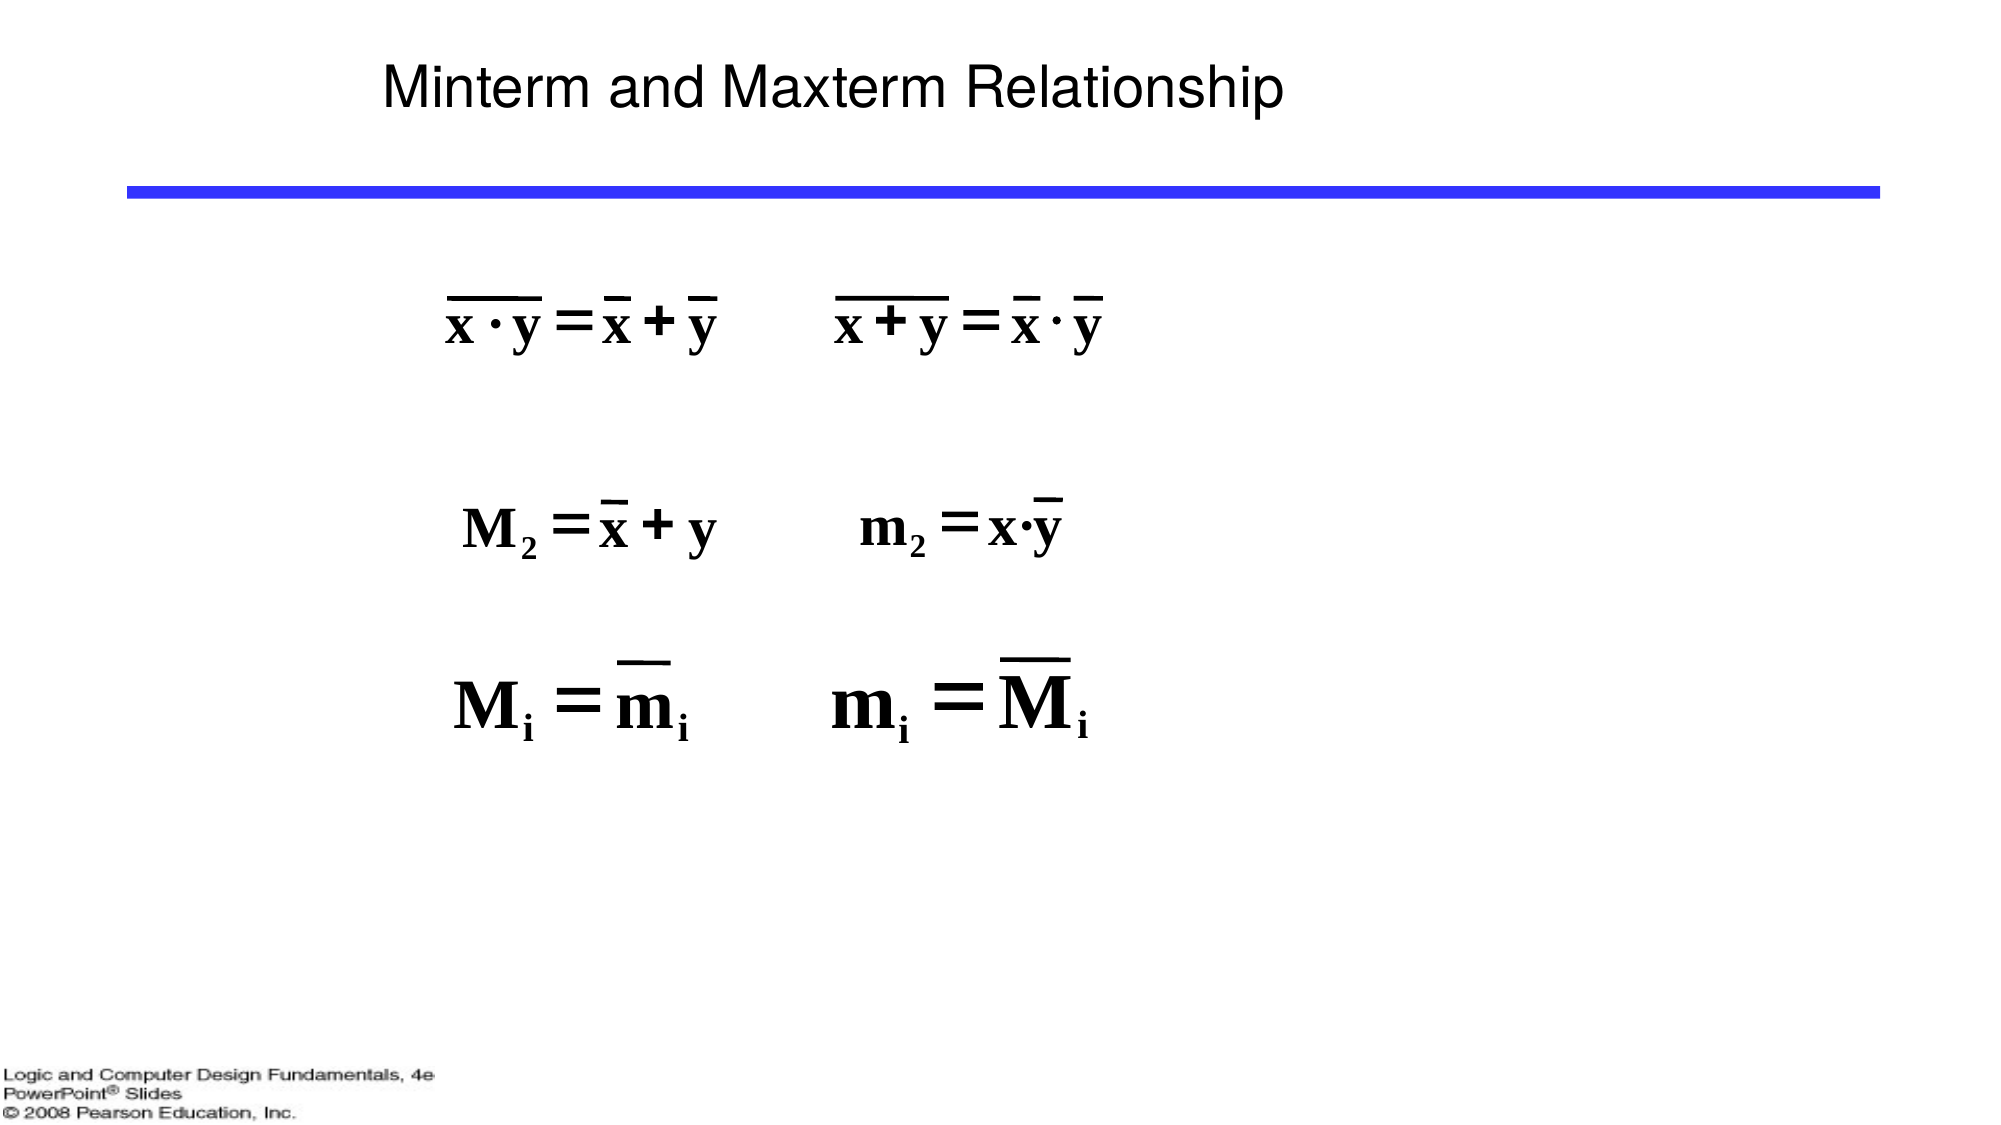

# Minterm and Maxterm Relationship
+
=
⋅
=
+
x
y
x
y
x

·
 y

x
y

=
=
+
m

x·
y
M

x

 y

2
2
=
m
M
=
M
m

i
i
i
i